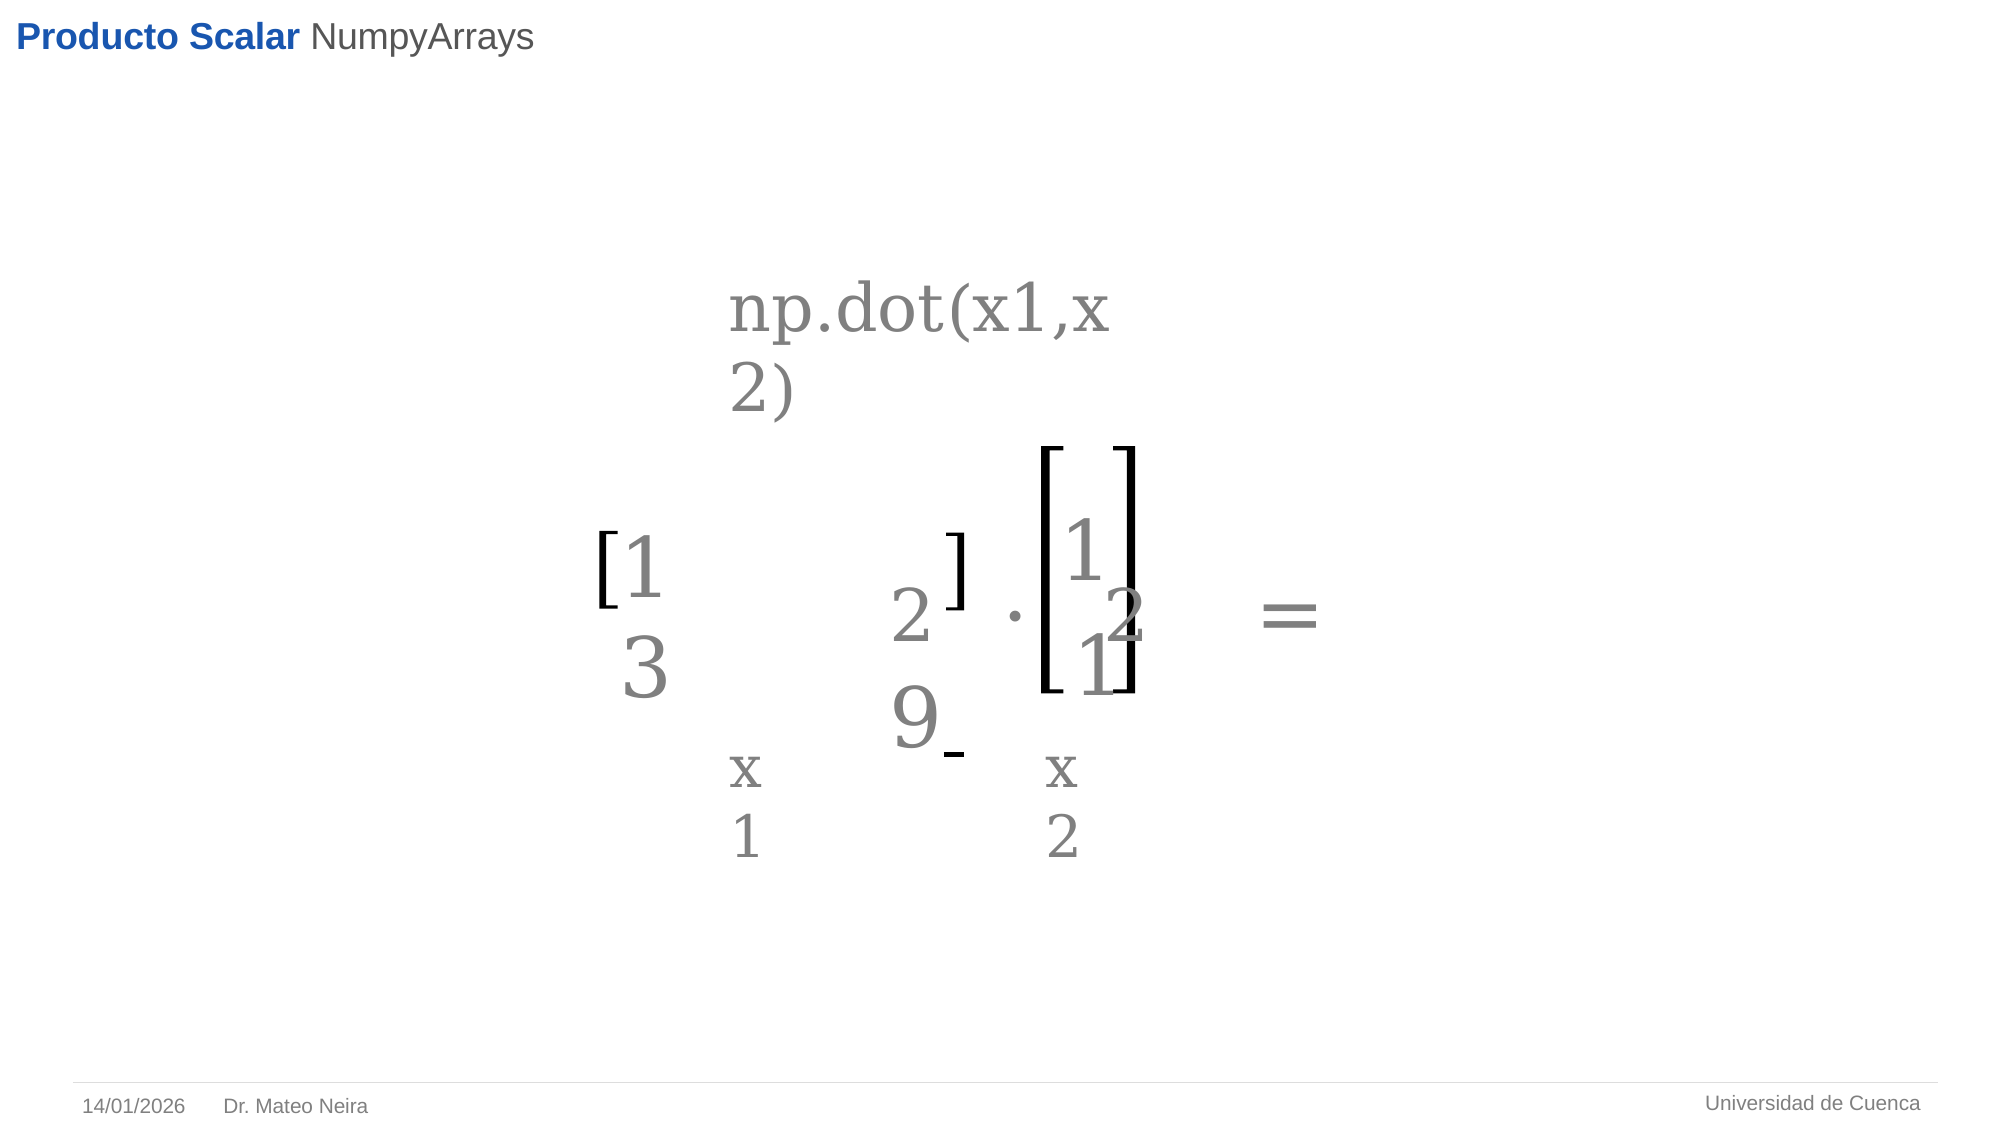

# Producto Scalar NumpyArrays
np.dot(x1,x2)
1

1	3
2	⋅   2     = 9

1
x1
x2